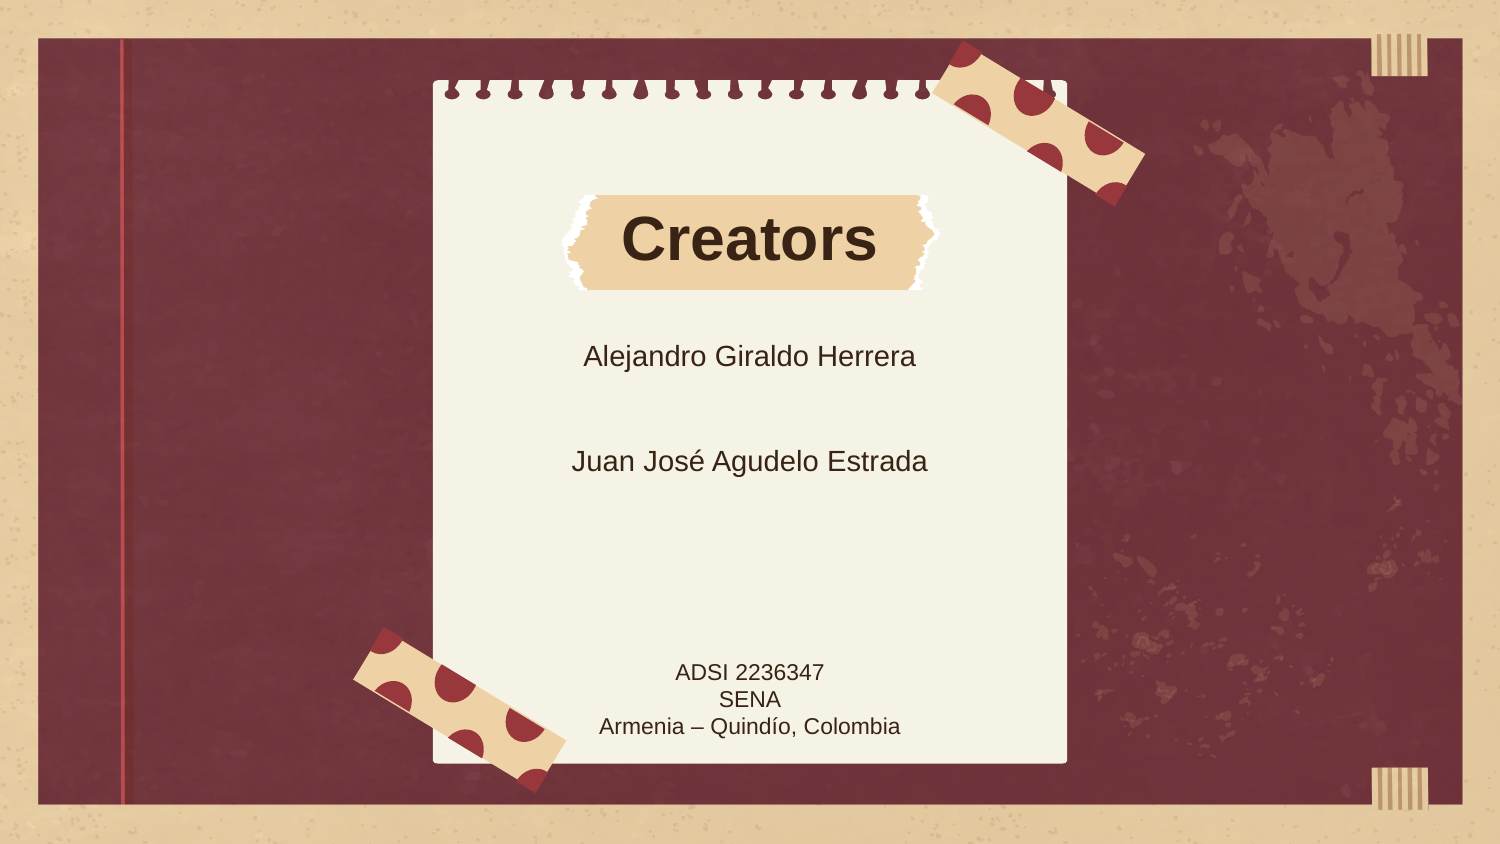

# Creators

Alejandro Giraldo Herrera

Juan José Agudelo Estrada

ADSI 2236347
SENA
Armenia – Quindío, Colombia